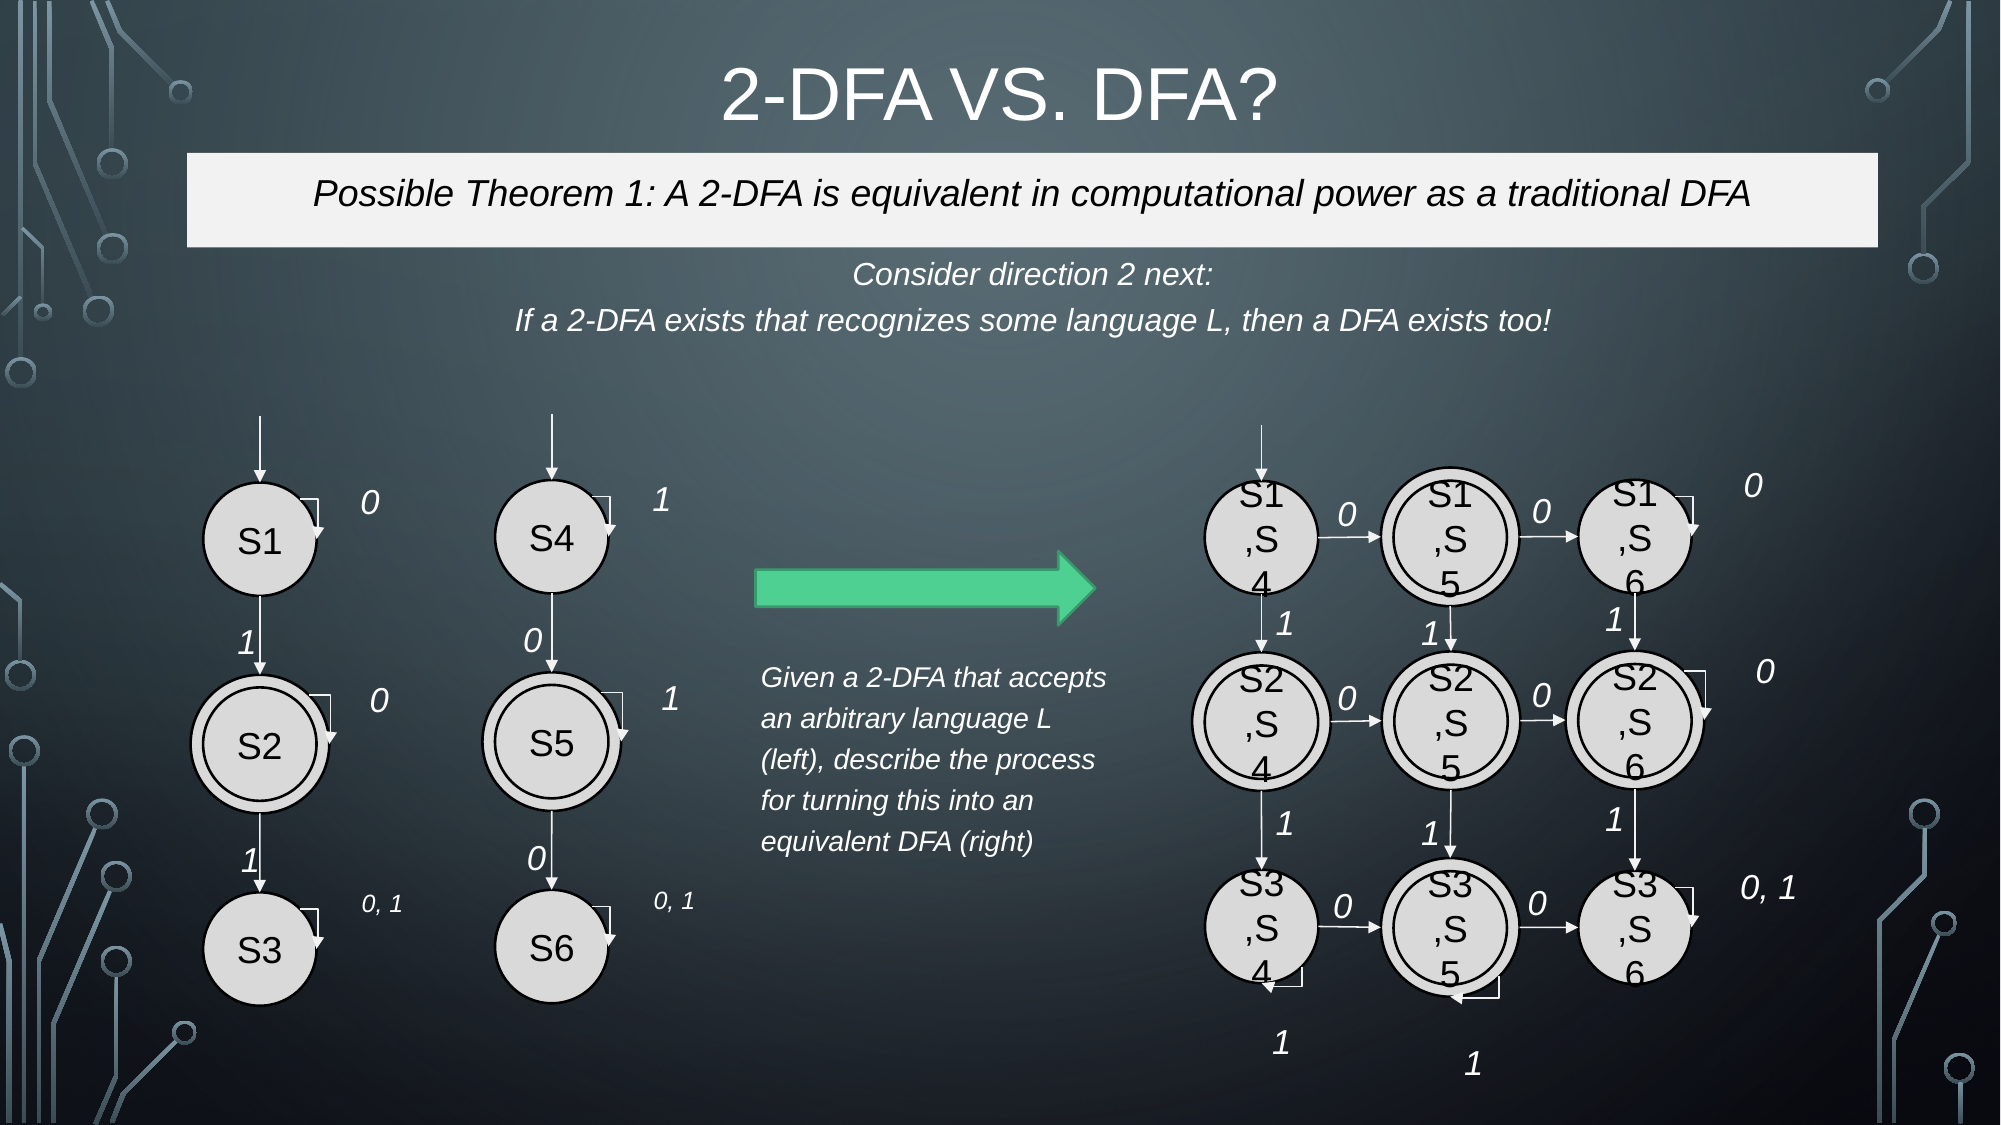

# 2-DFA vs. DFA?
Possible Theorem 1: A 2-DFA is equivalent in computational power as a traditional DFA
Consider direction 2 next:
If a 2-DFA exists that recognizes some language L, then a DFA exists too!
1
0
S4
S1
0
1
1
0

S5

S2
0
1
0, 1
0, 1
S6
S3
0

S1,S5
0
0
S1,S6
S1,S4
1
1
1
0

S2,S6

S2,S5

S2,S4
0
0
1
1
1
0, 1

S3,S5
0
0
S3,S4
S3,S6
1
1

Given a 2-DFA that accepts an arbitrary language L (left), describe the process for turning this into an equivalent DFA (right)